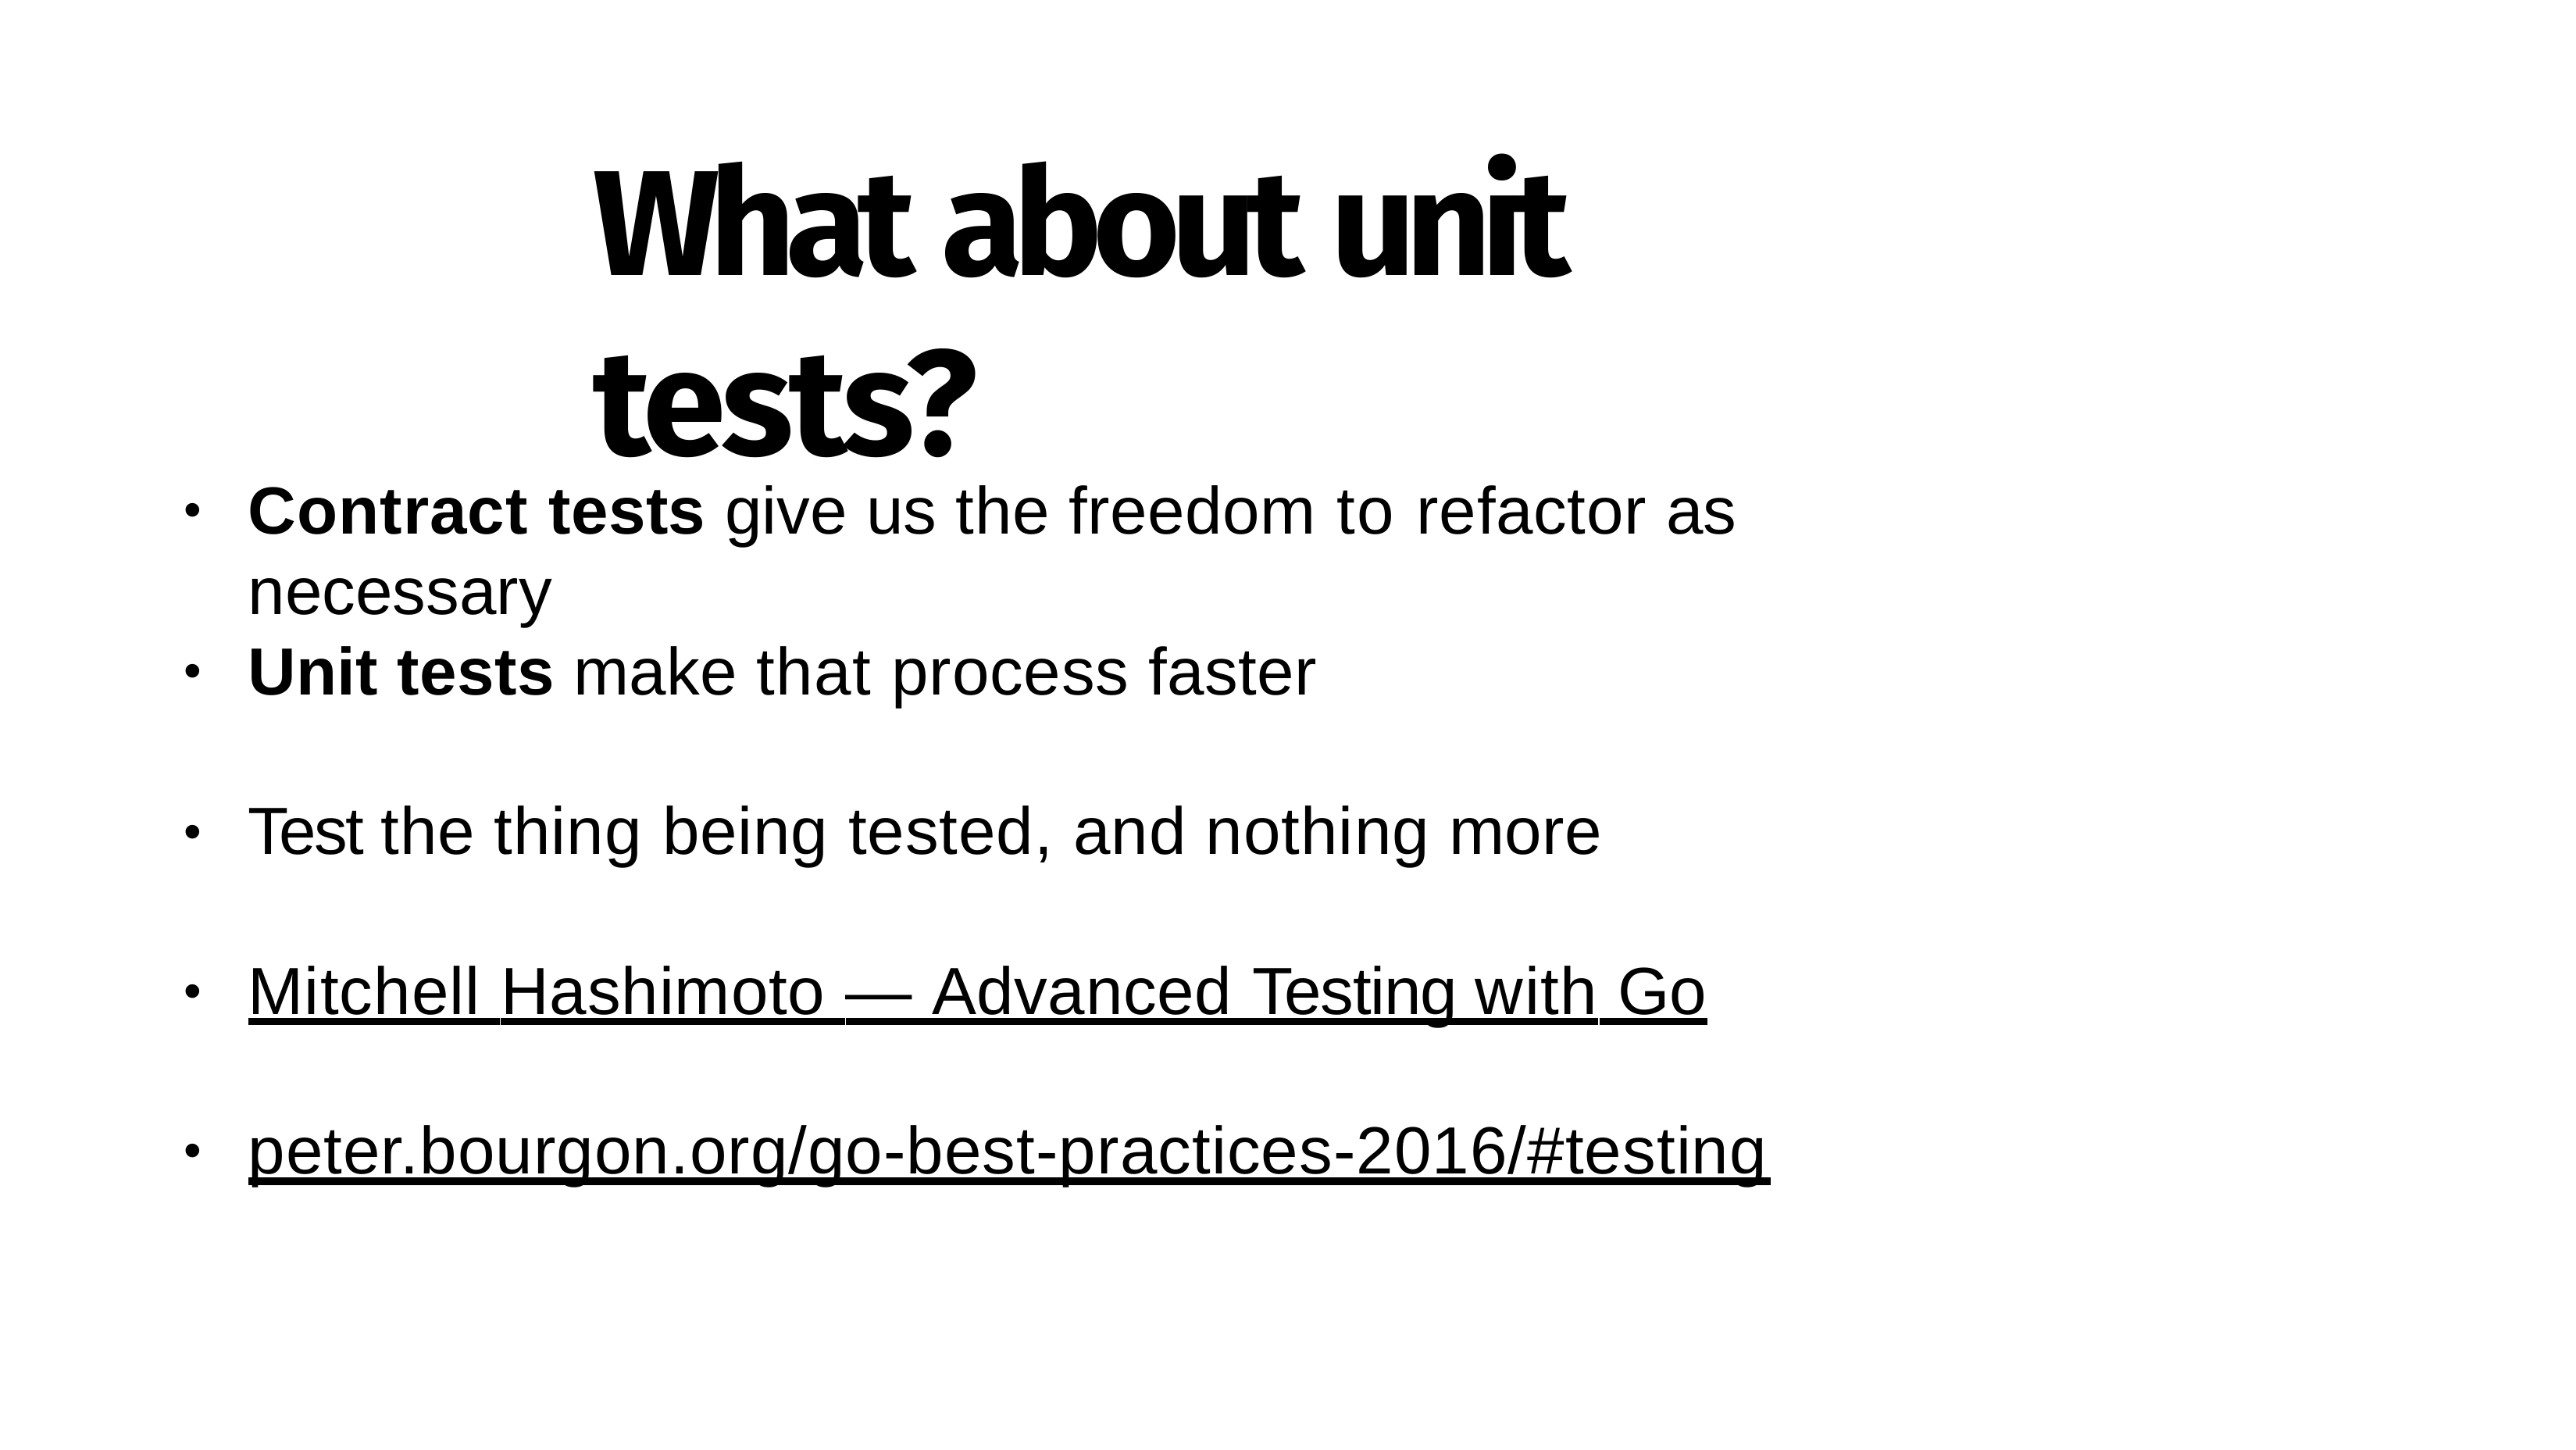

# What about unit tests?
Contract tests give us the freedom to refactor as necessary
•
Unit tests make that process faster
•
Test the thing being tested, and nothing more
•
Mitchell Hashimoto — Advanced Testing with Go
•
peter.bourgon.org/go-best-practices-2016/#testing
•